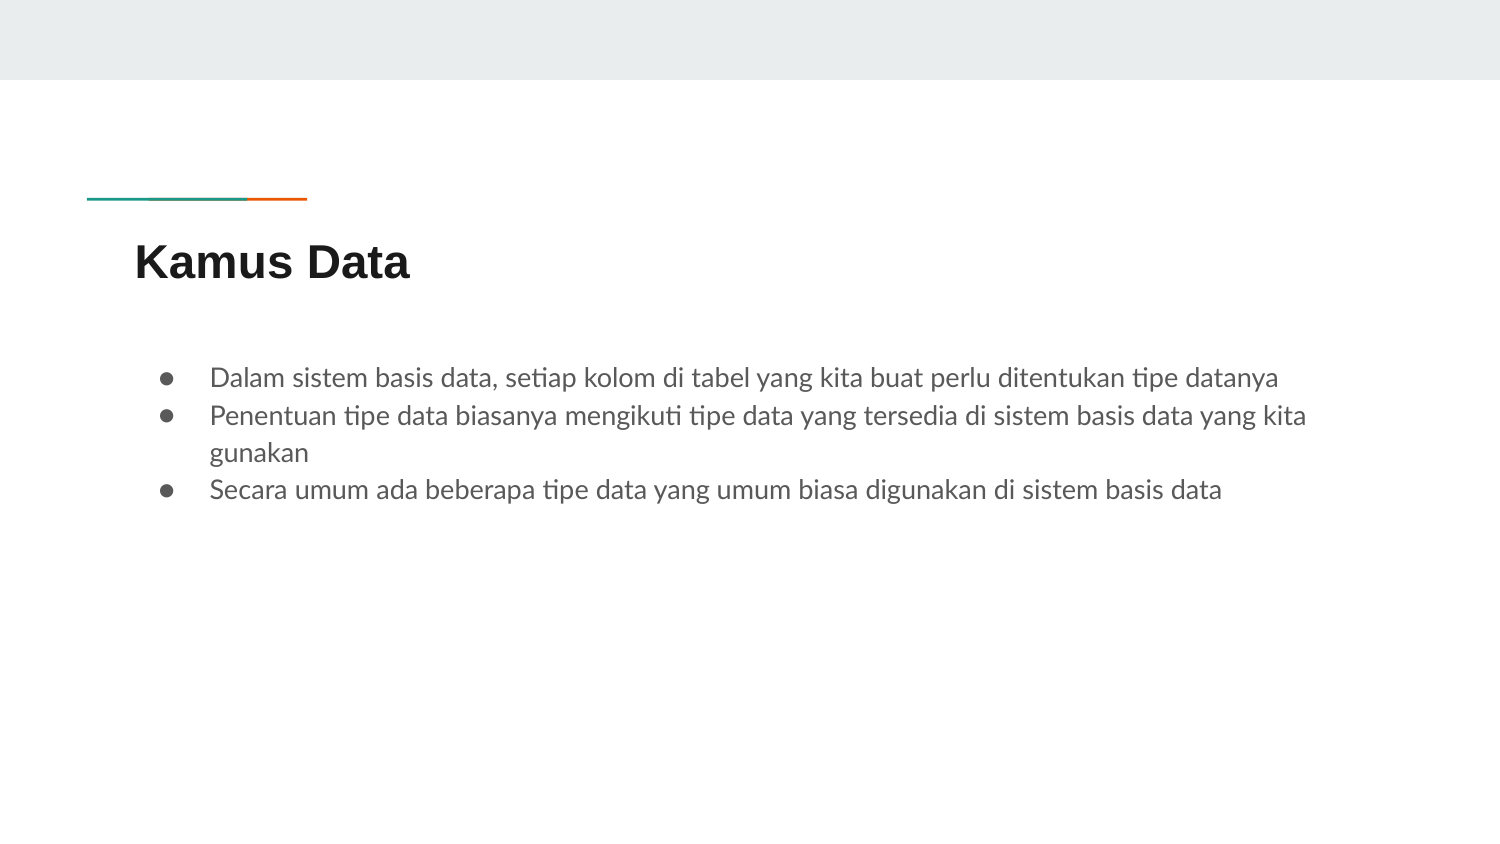

# Kamus Data
Dalam sistem basis data, setiap kolom di tabel yang kita buat perlu ditentukan tipe datanya
Penentuan tipe data biasanya mengikuti tipe data yang tersedia di sistem basis data yang kita gunakan
Secara umum ada beberapa tipe data yang umum biasa digunakan di sistem basis data